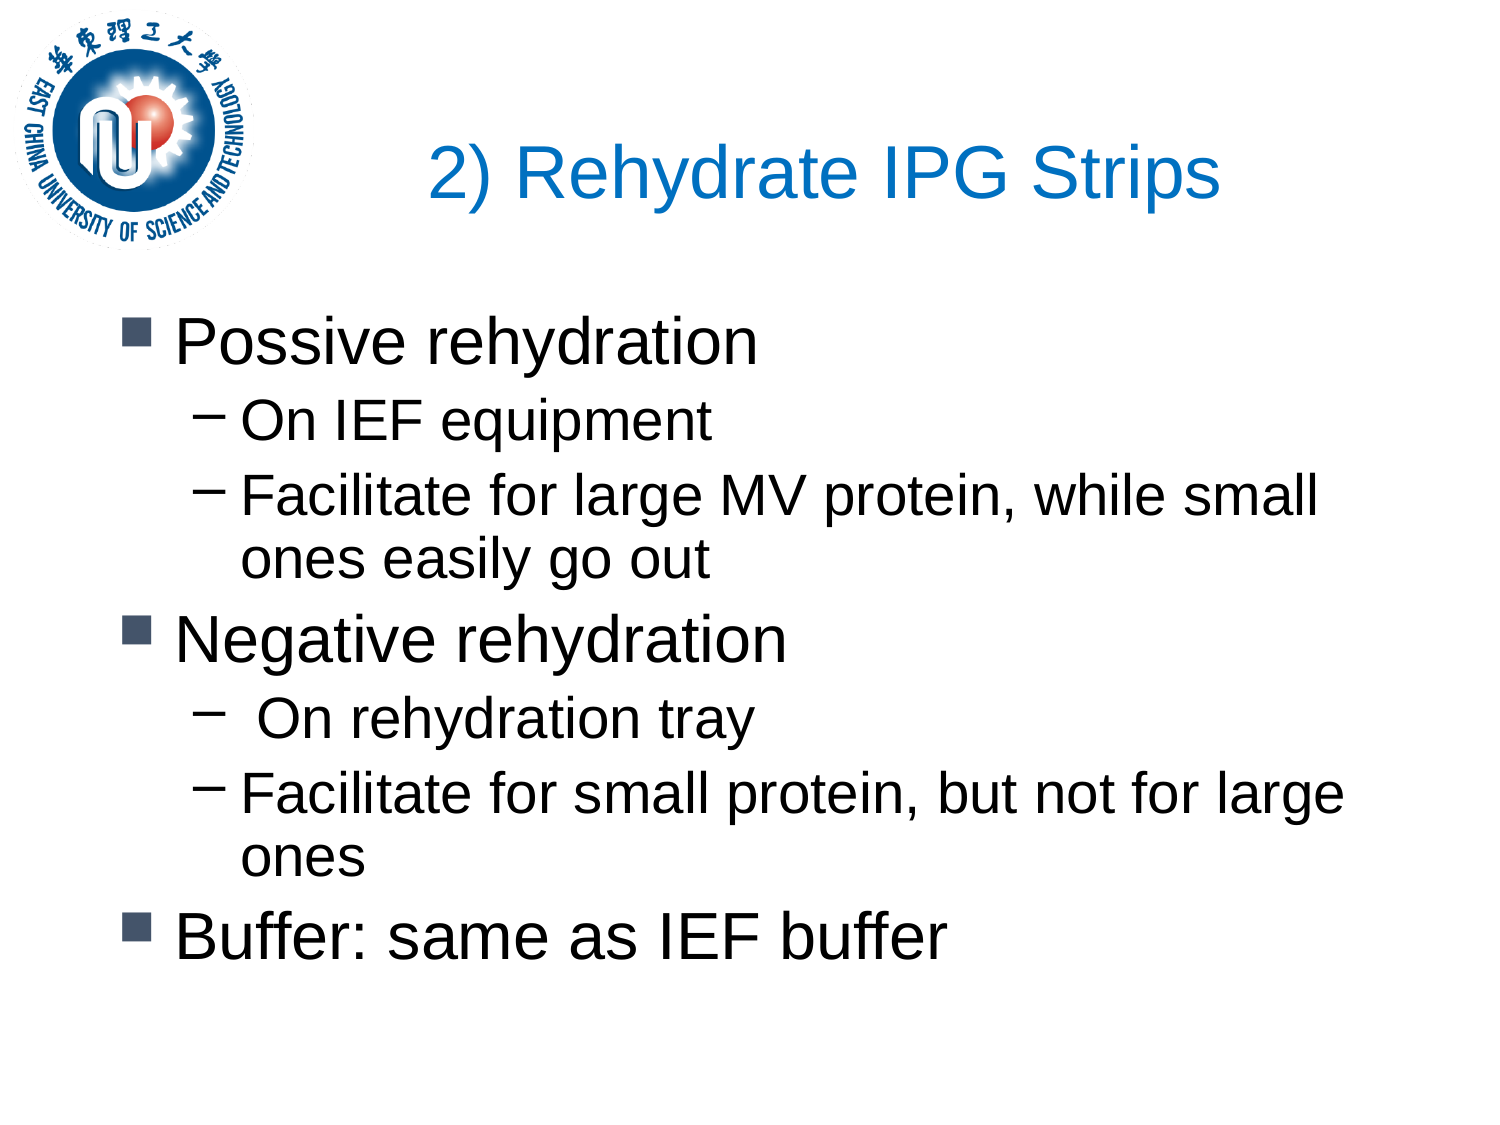

# 2) Rehydrate IPG Strips
Possive rehydration
On IEF equipment
Facilitate for large MV protein, while small ones easily go out
Negative rehydration
 On rehydration tray
Facilitate for small protein, but not for large ones
Buffer: same as IEF buffer